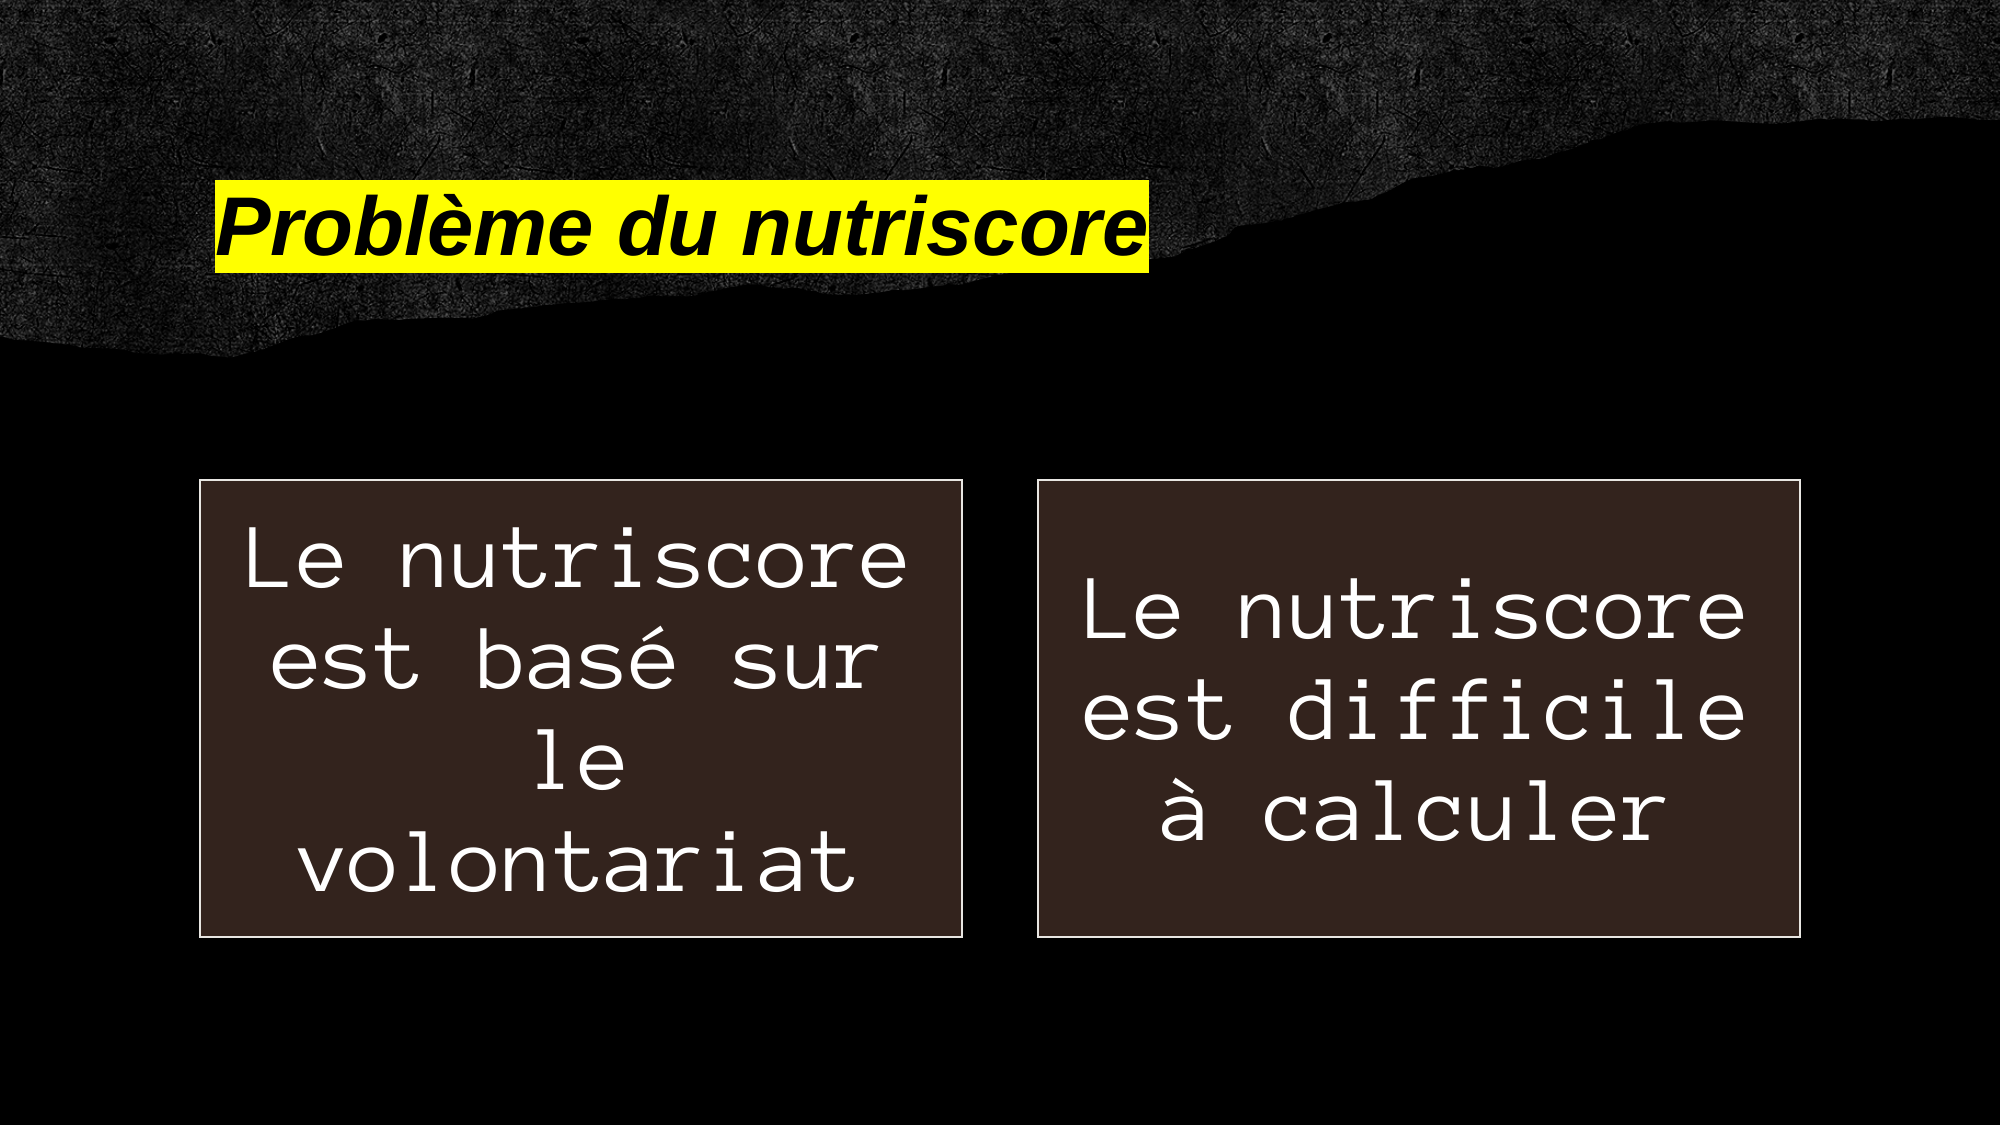

# Problème du nutriscore
Le nutriscore est basé sur le volontariat
Le nutriscore est difficile à calculer